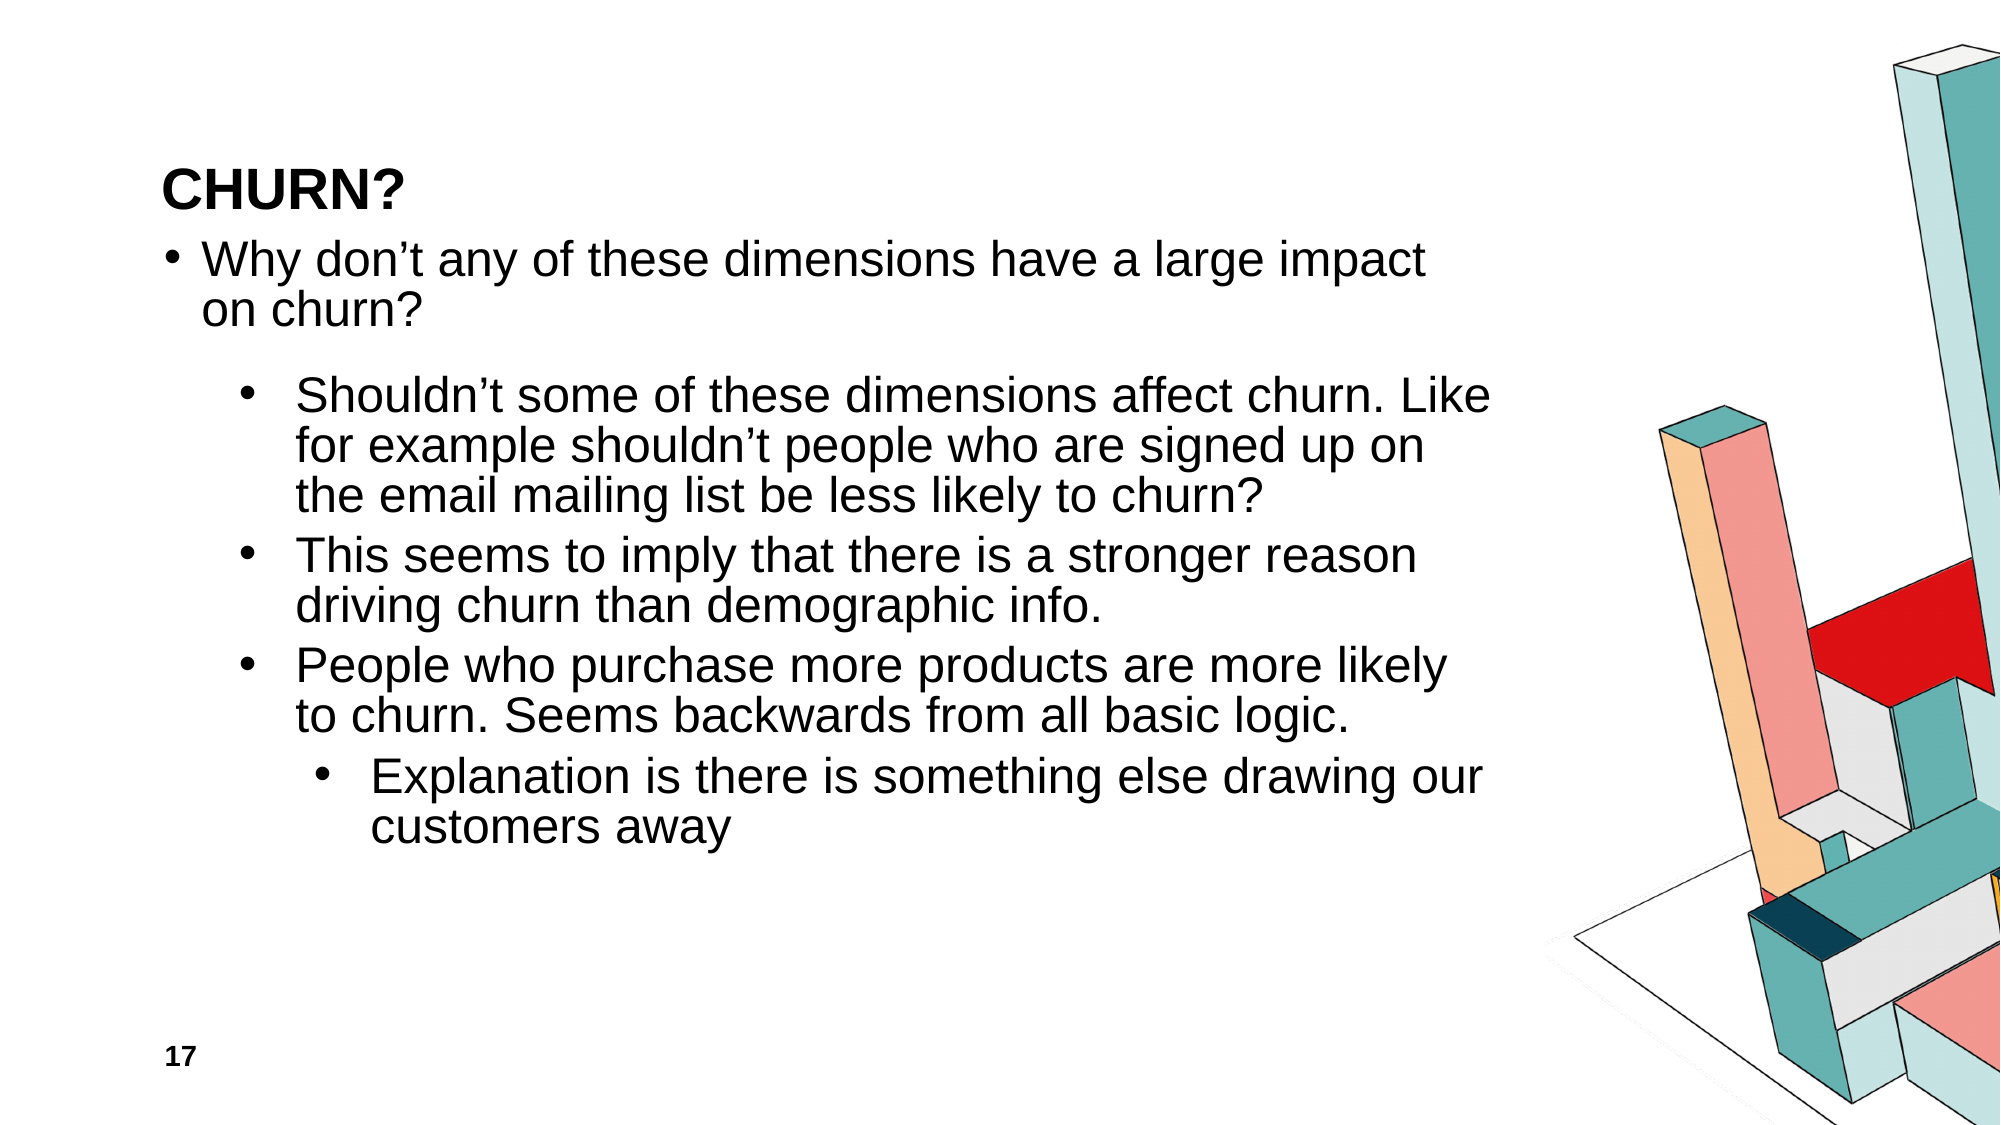

# Churn?
Why don’t any of these dimensions have a large impact on churn?
Shouldn’t some of these dimensions affect churn. Like for example shouldn’t people who are signed up on the email mailing list be less likely to churn?
This seems to imply that there is a stronger reason driving churn than demographic info.
People who purchase more products are more likely to churn. Seems backwards from all basic logic.
Explanation is there is something else drawing our customers away

17